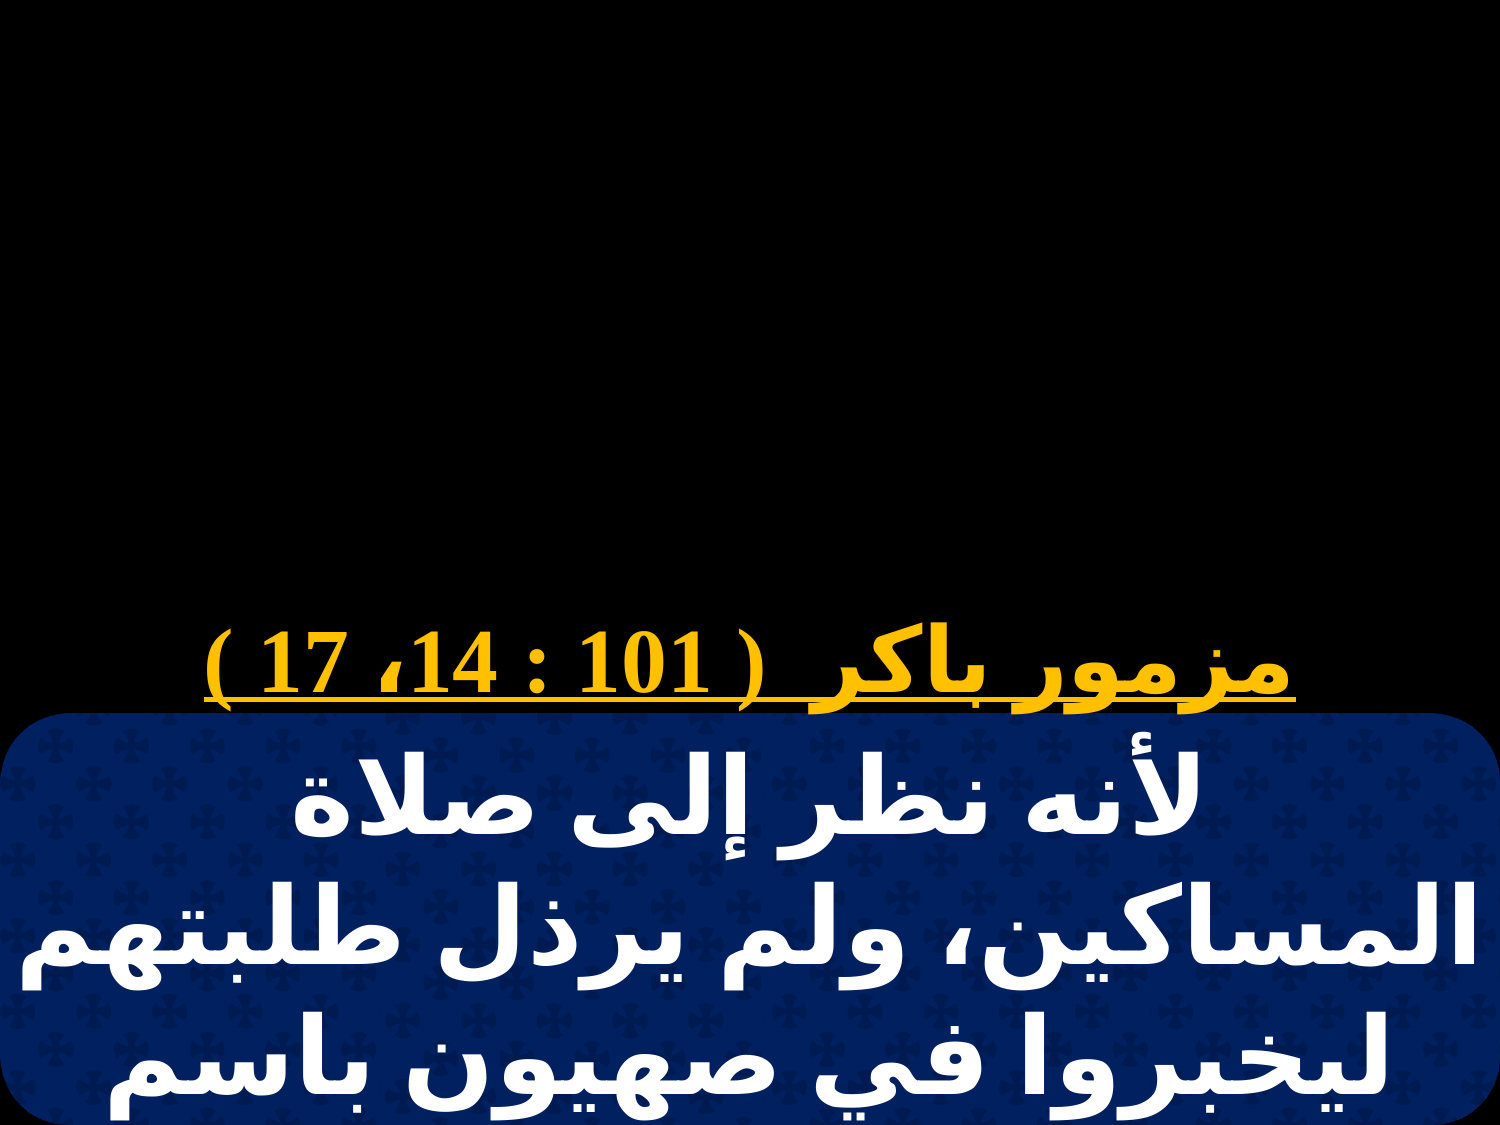

مزمور باكر  ( 101 : 14، 17 )
لأنه نظر إلى صلاة المساكين، ولم يرذل طلبتهم ليخبروا في صهيون باسم الرب، وبتسبحته في أورشليم.